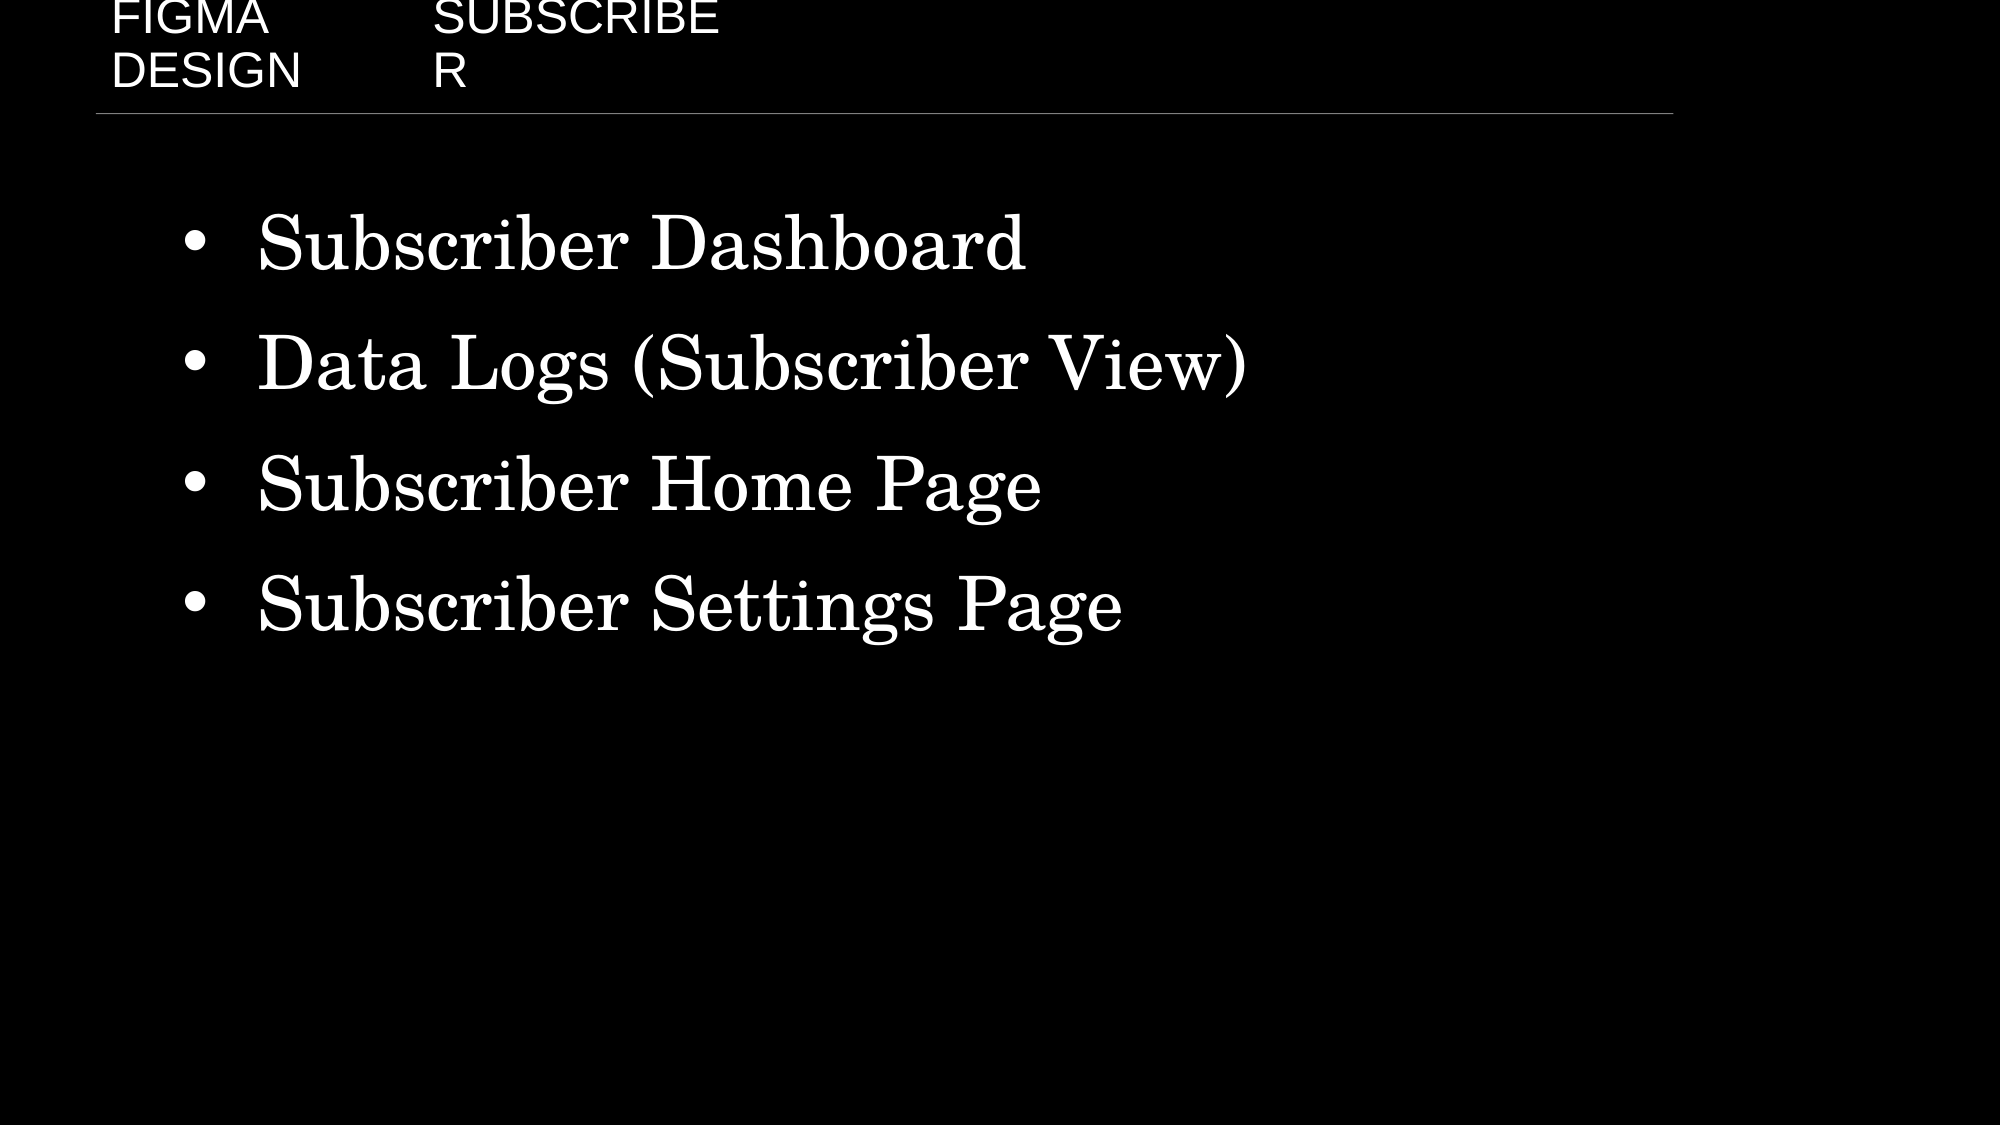

- SUBSCRIBER
# FIGMA DESIGN
Subscriber Dashboard
Data Logs (Subscriber View)
Subscriber Home Page
Subscriber Settings Page